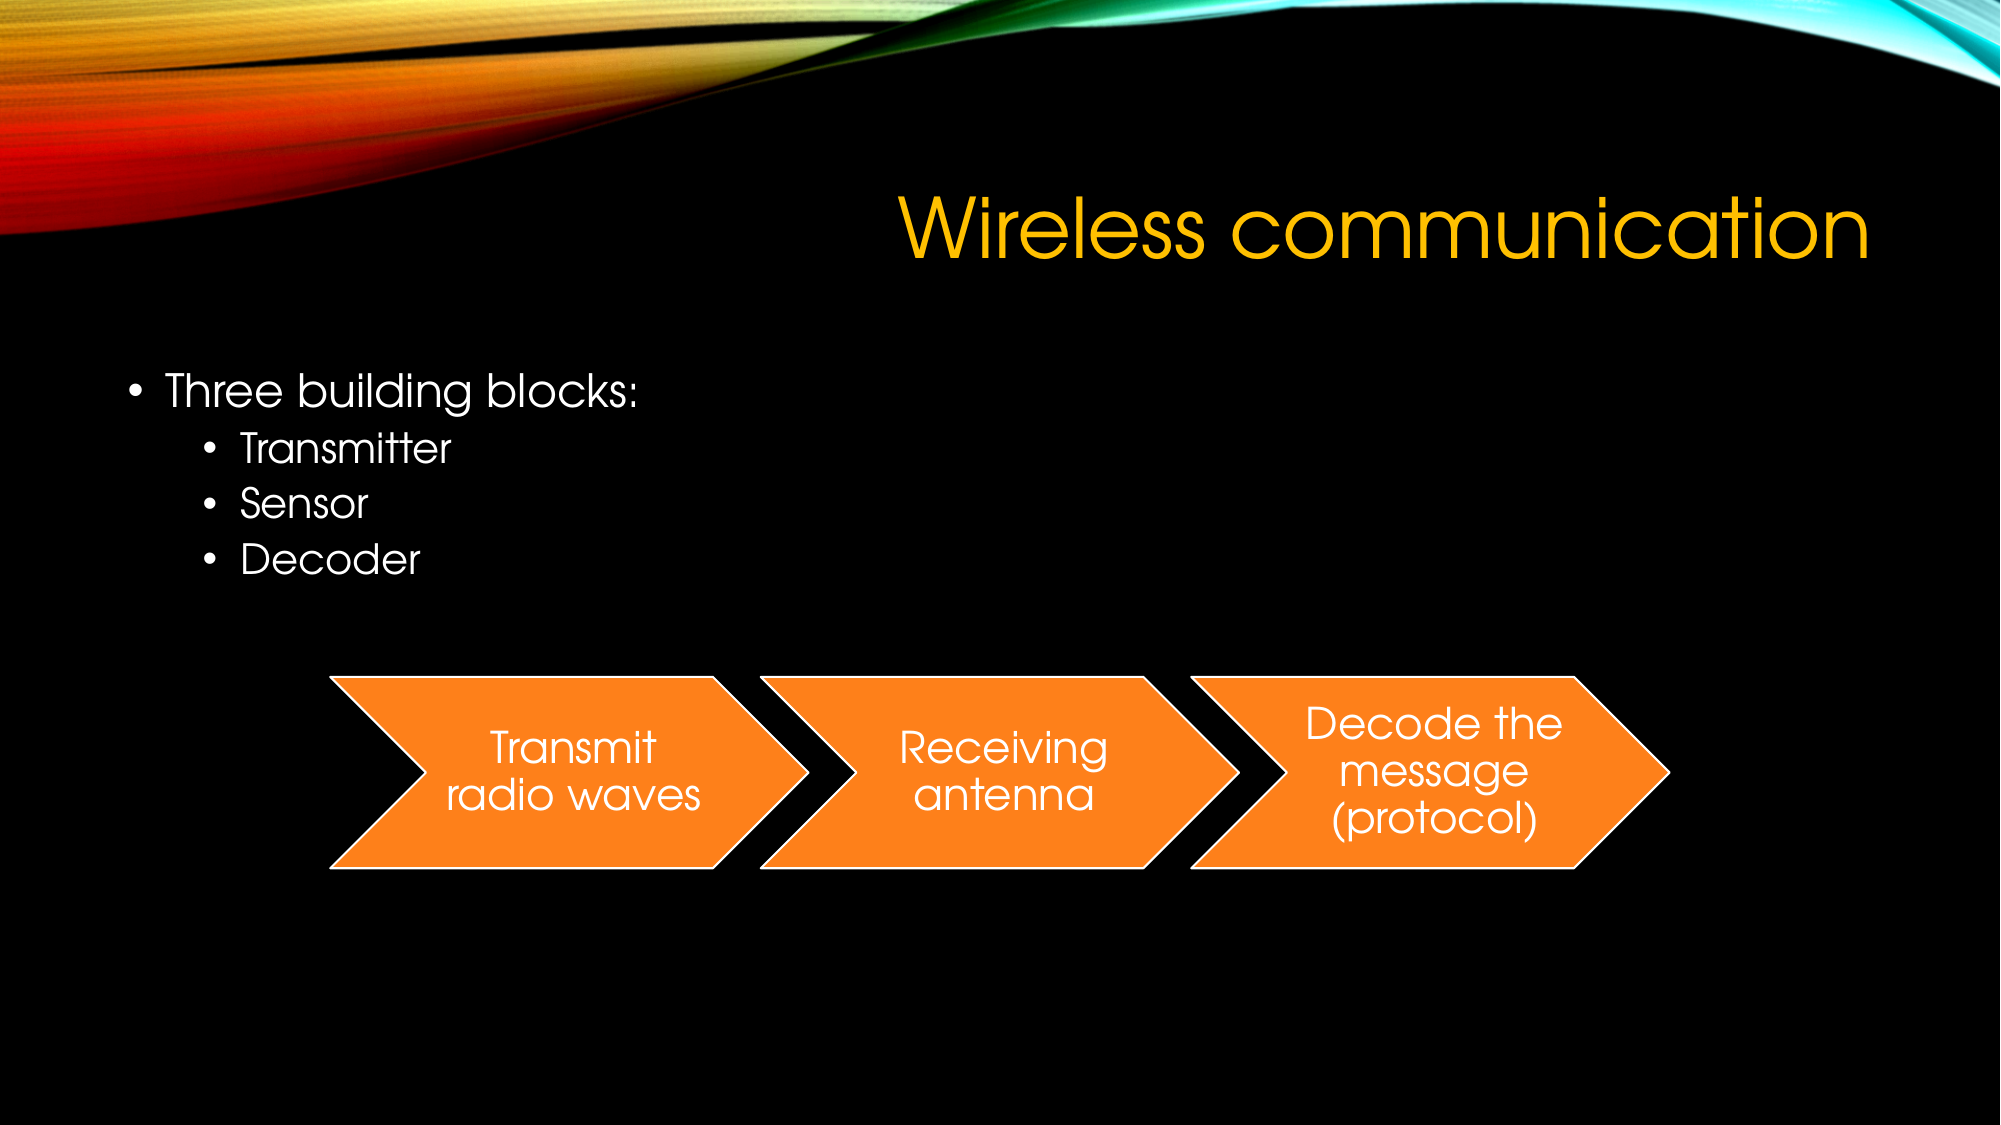

# Wireless communication
Three building blocks:
Transmitter
Sensor
Decoder
Transmit radio waves
Receiving antenna
Decode the message (protocol)